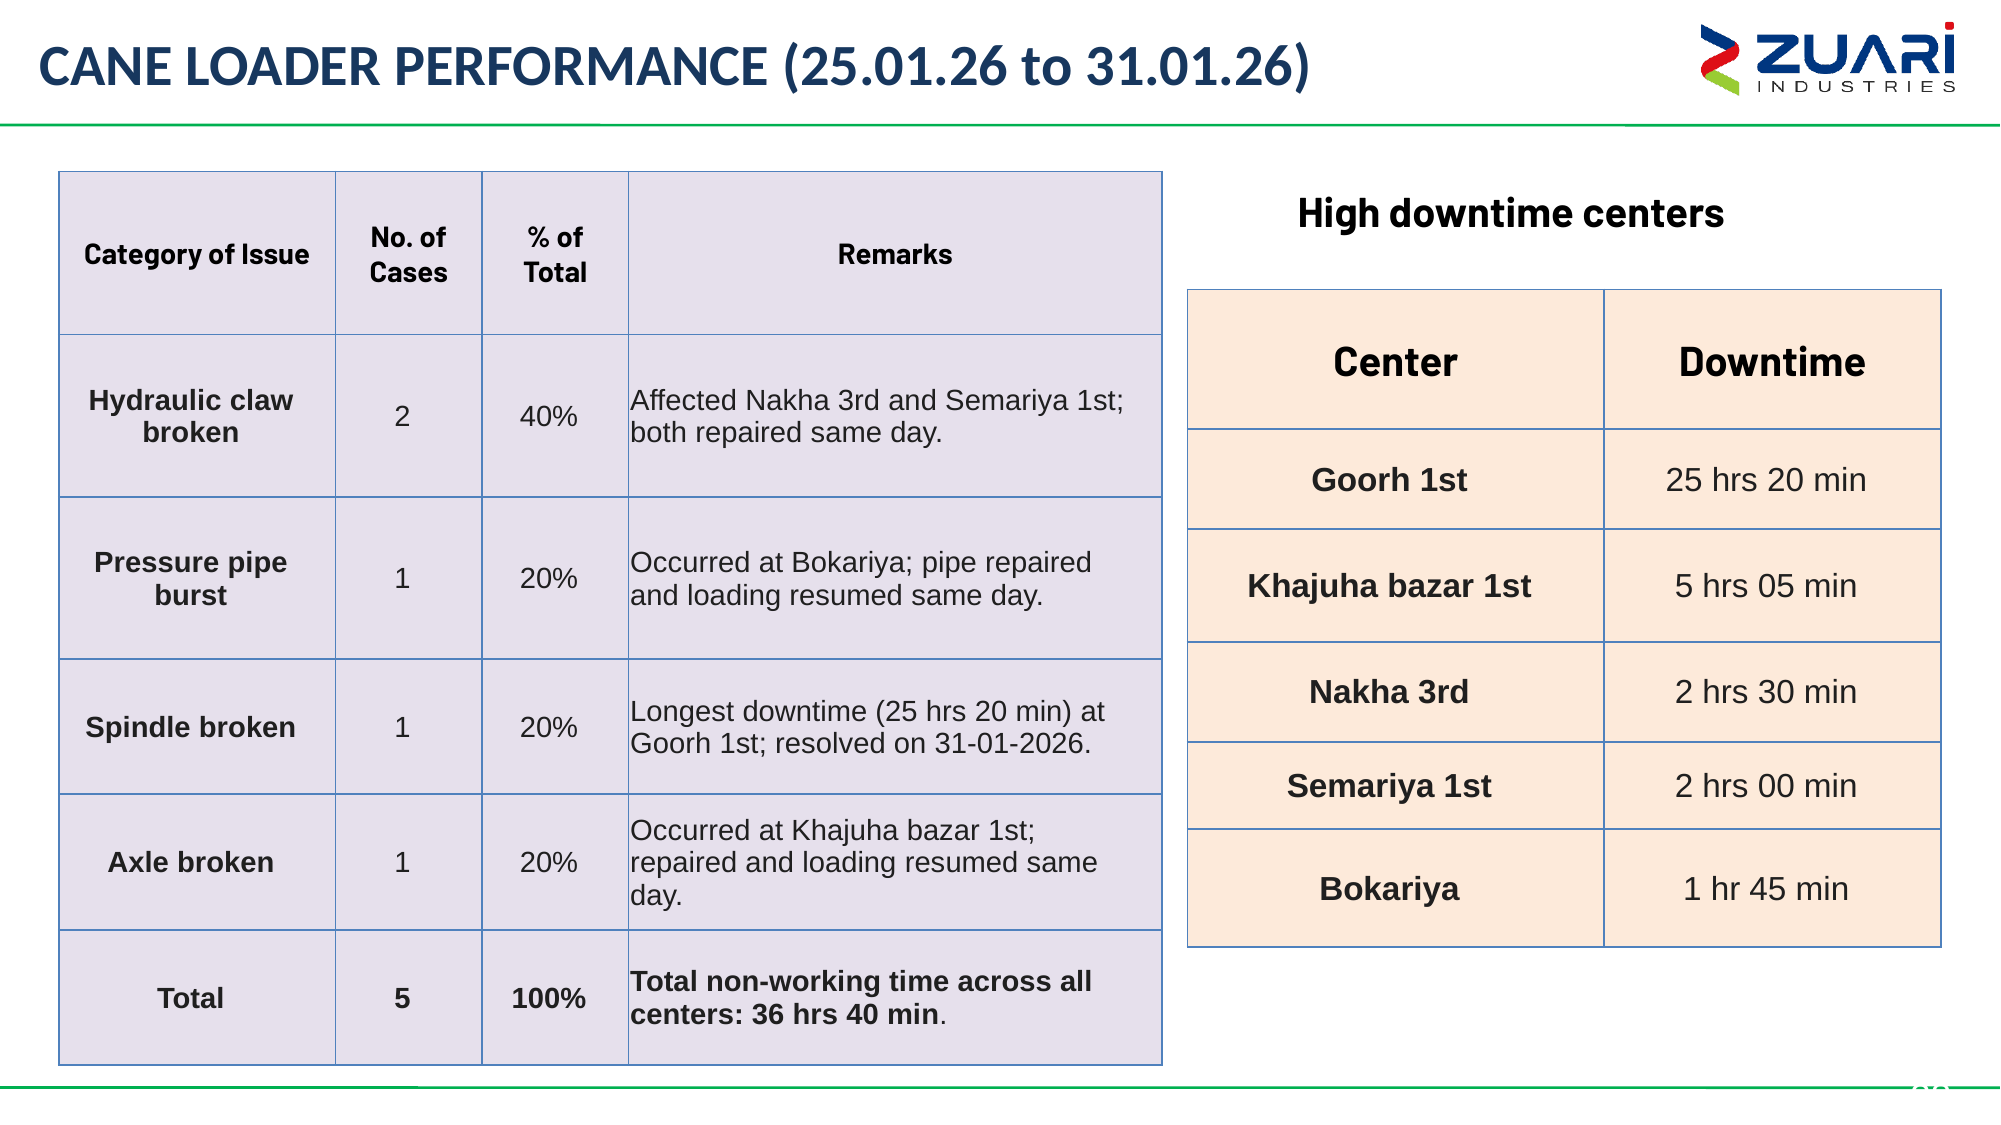

# CANE LOADER PERFORMANCE (25.01.26 to 31.01.26)
| Category of Issue | No. of Cases | % of Total | Remarks |
| --- | --- | --- | --- |
| Hydraulic claw broken | 2 | 40% | Affected Nakha 3rd and Semariya 1st; both repaired same day. |
| Pressure pipe burst | 1 | 20% | Occurred at Bokariya; pipe repaired and loading resumed same day. |
| Spindle broken | 1 | 20% | Longest downtime (25 hrs 20 min) at Goorh 1st; resolved on 31-01-2026. |
| Axle broken | 1 | 20% | Occurred at Khajuha bazar 1st; repaired and loading resumed same day. |
| Total | 5 | 100% | Total non-working time across all centers: 36 hrs 40 min. |
High downtime centers
| Center | Downtime |
| --- | --- |
| Goorh 1st | 25 hrs 20 min |
| Khajuha bazar 1st | 5 hrs 05 min |
| Nakha 3rd | 2 hrs 30 min |
| Semariya 1st | 2 hrs 00 min |
| Bokariya | 1 hr 45 min |
28